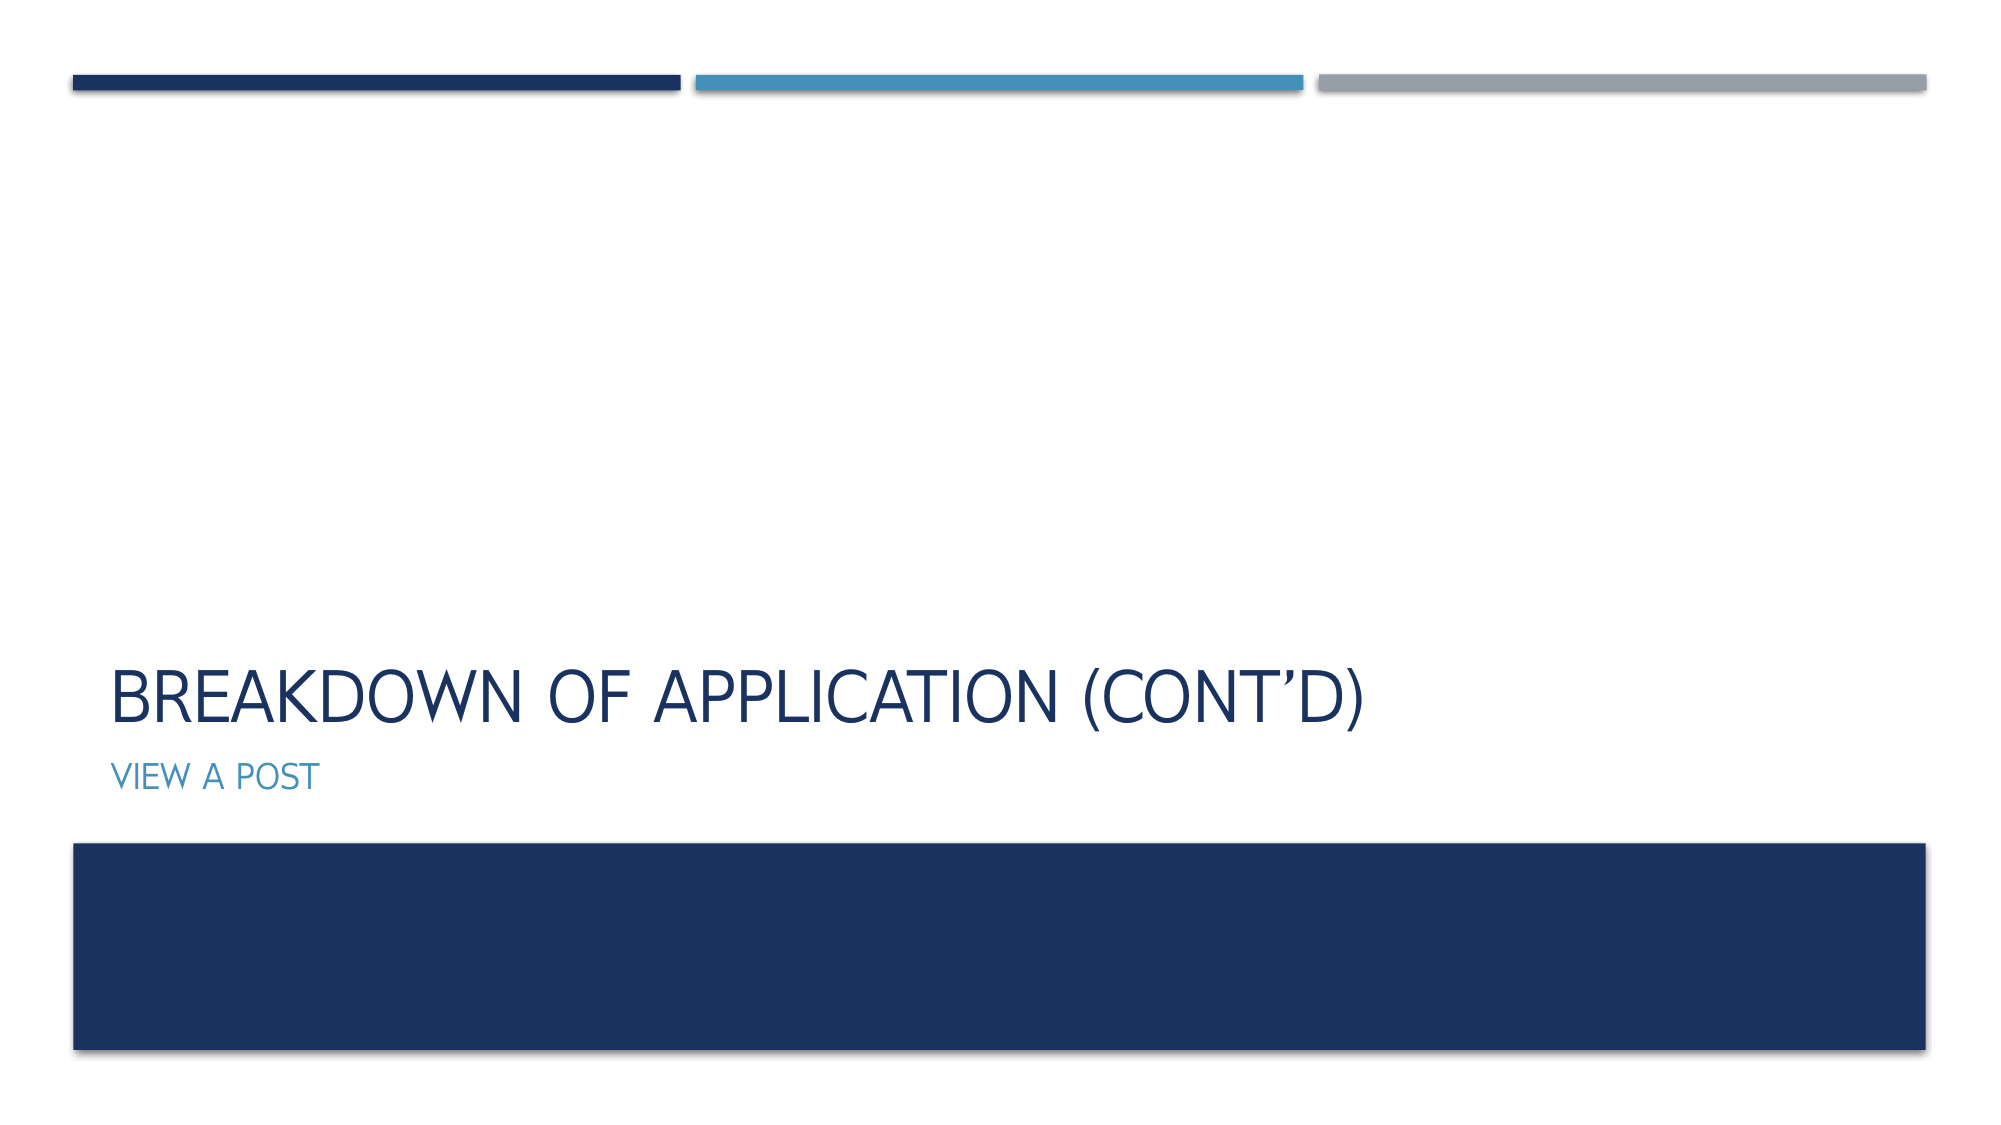

# BREAKDOWN OF APPLICATION (cont’d)
VIEW A POST